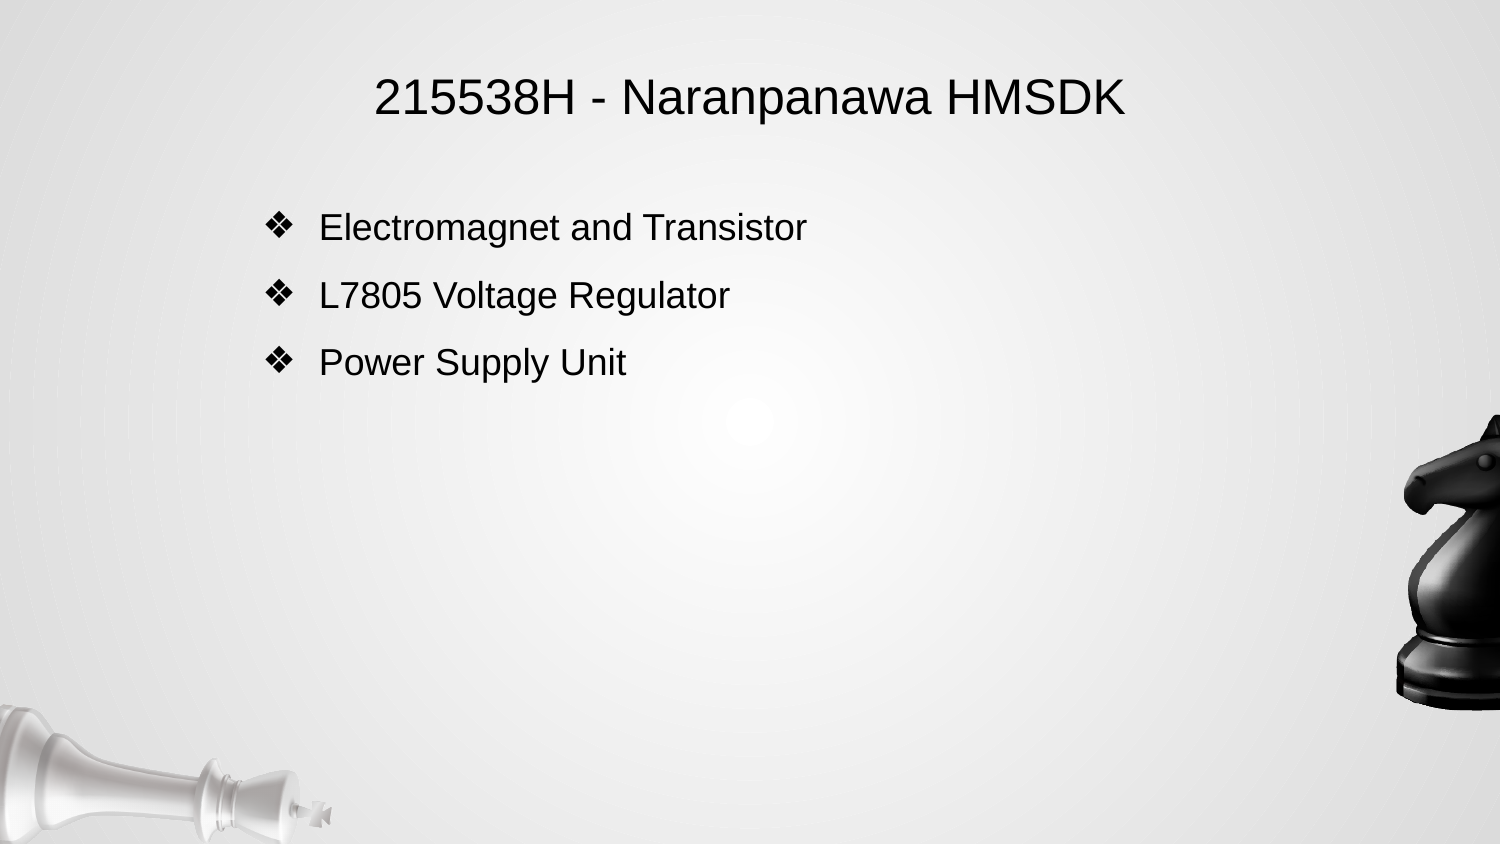

# 215538H - Naranpanawa HMSDK
Electromagnet and Transistor
L7805 Voltage Regulator
Power Supply Unit